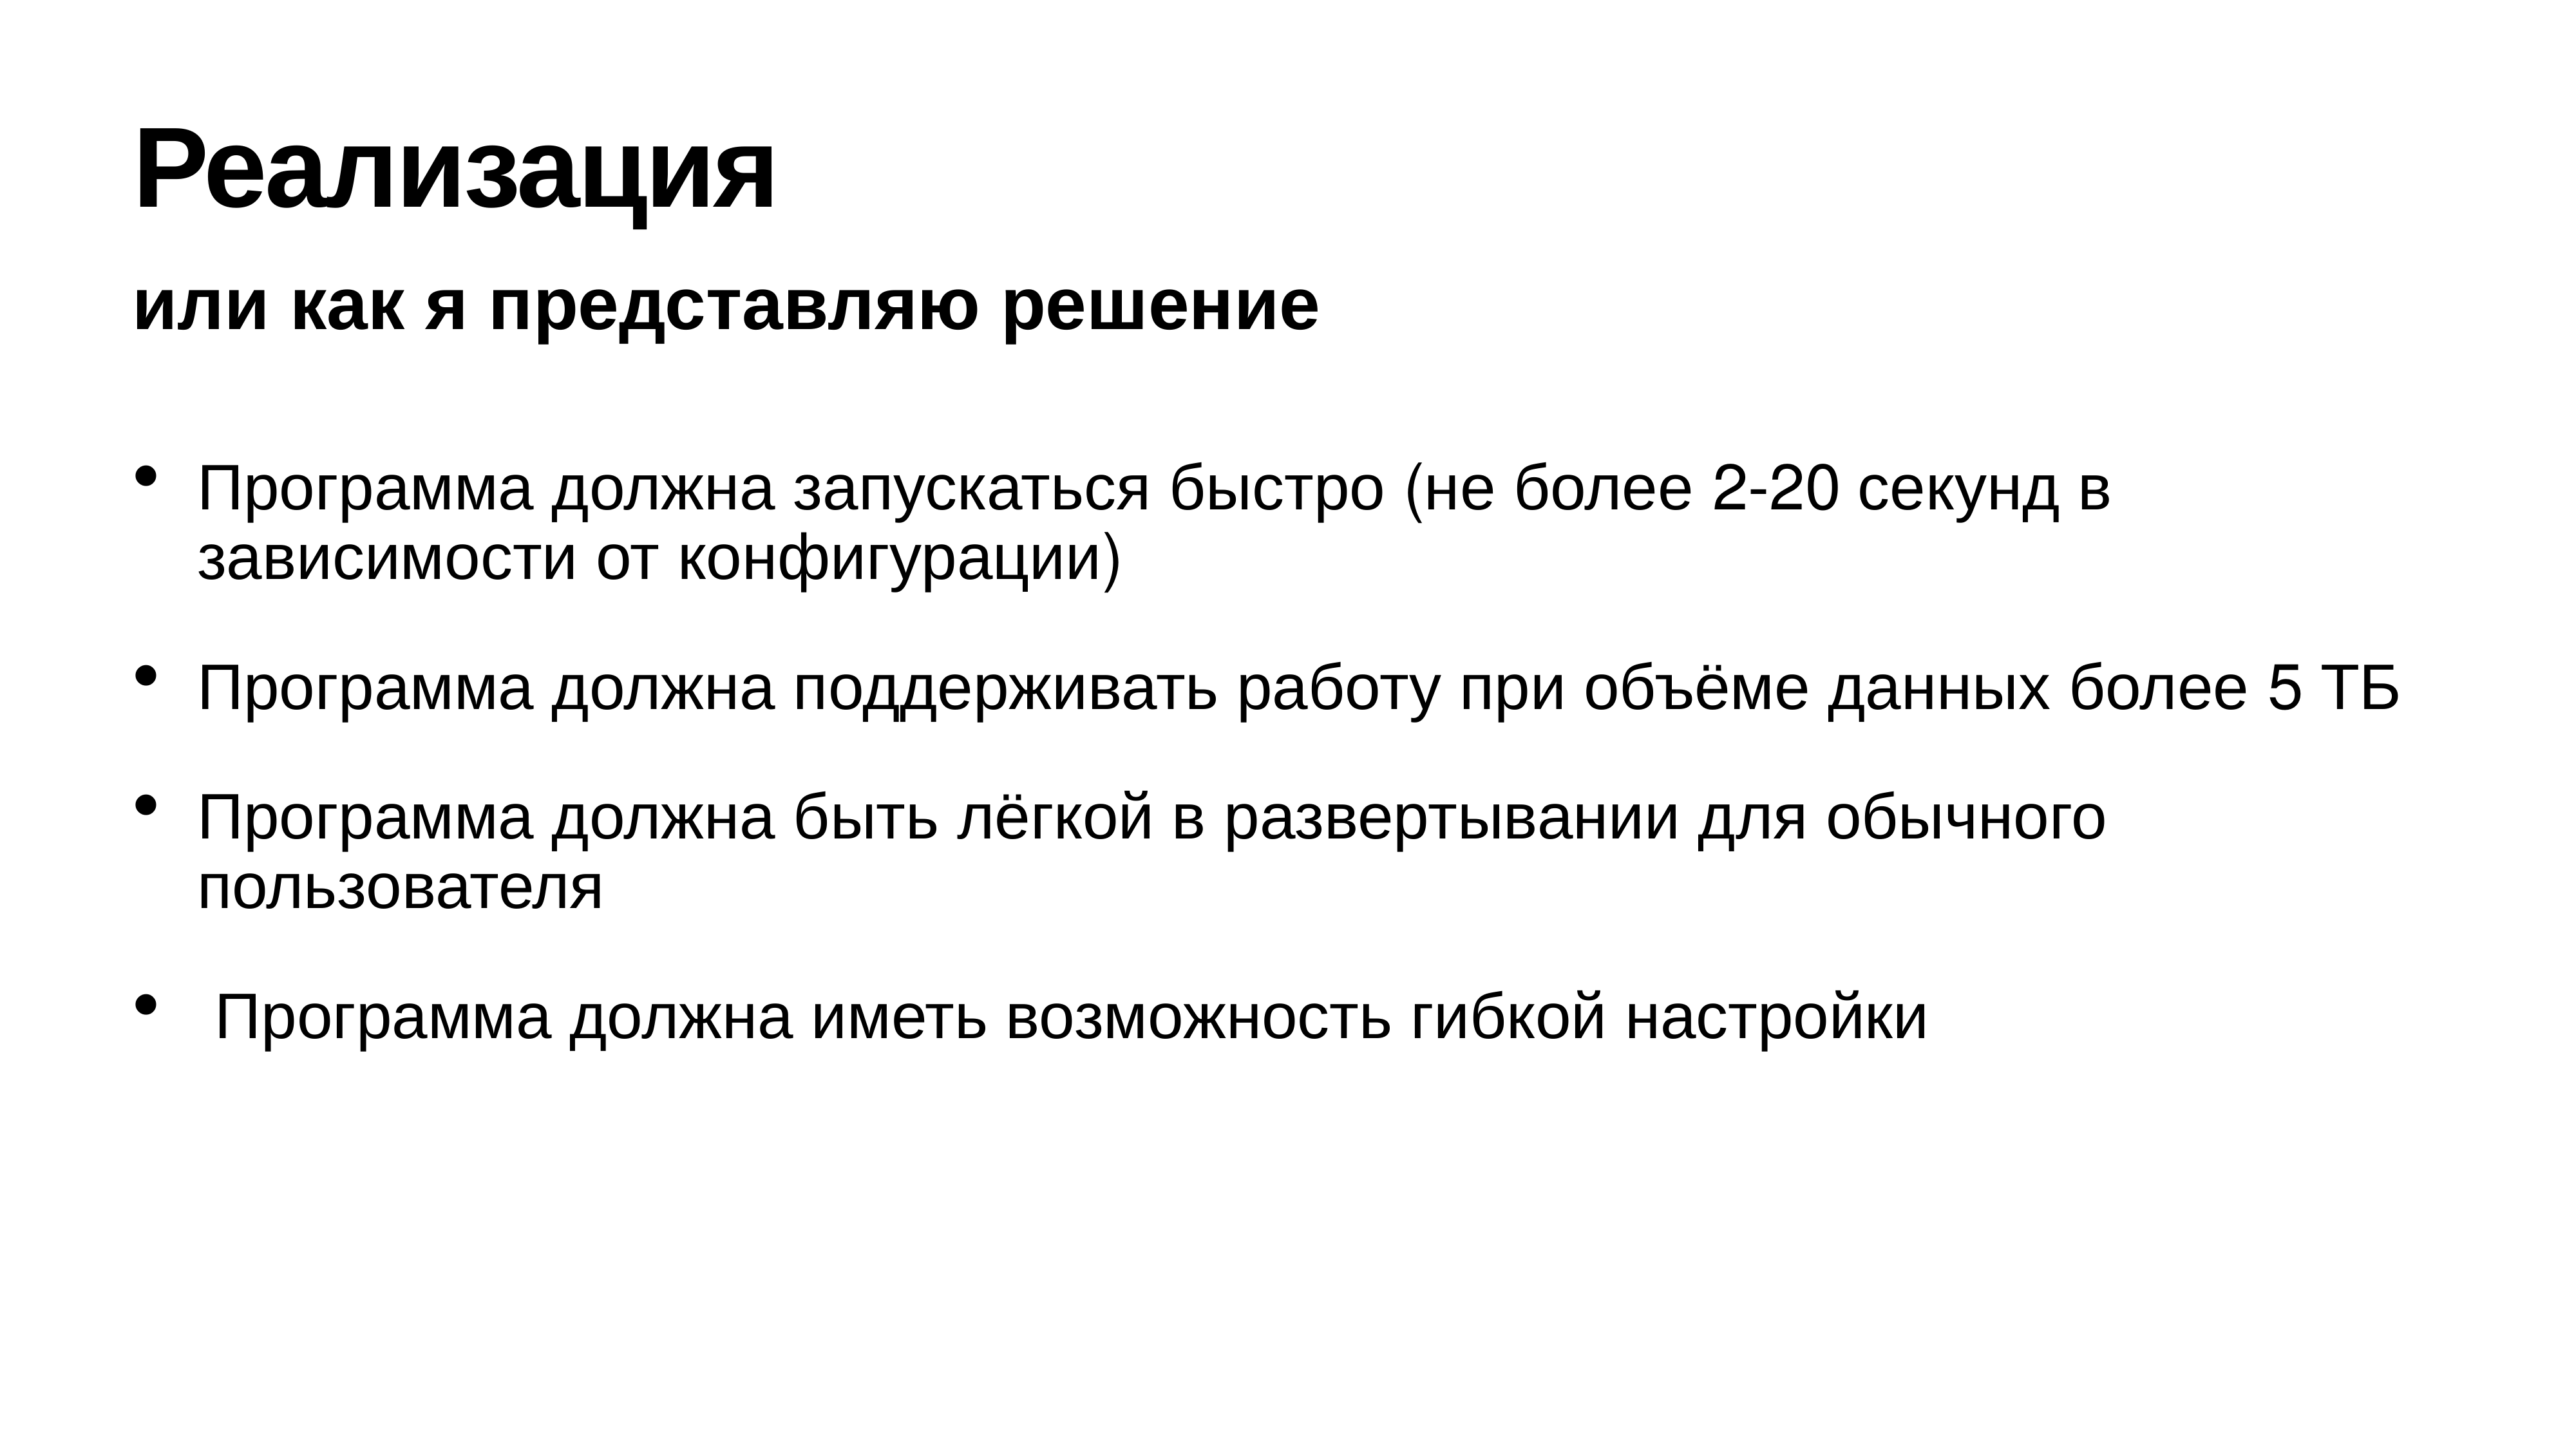

# Реализация
или как я представляю решение
Программа должна запускаться быстро (не более 2-20 секунд в зависимости от конфигурации)
Программа должна поддерживать работу при объёме данных более 5 ТБ
Программа должна быть лёгкой в развертывании для обычного пользователя
 Программа должна иметь возможность гибкой настройки